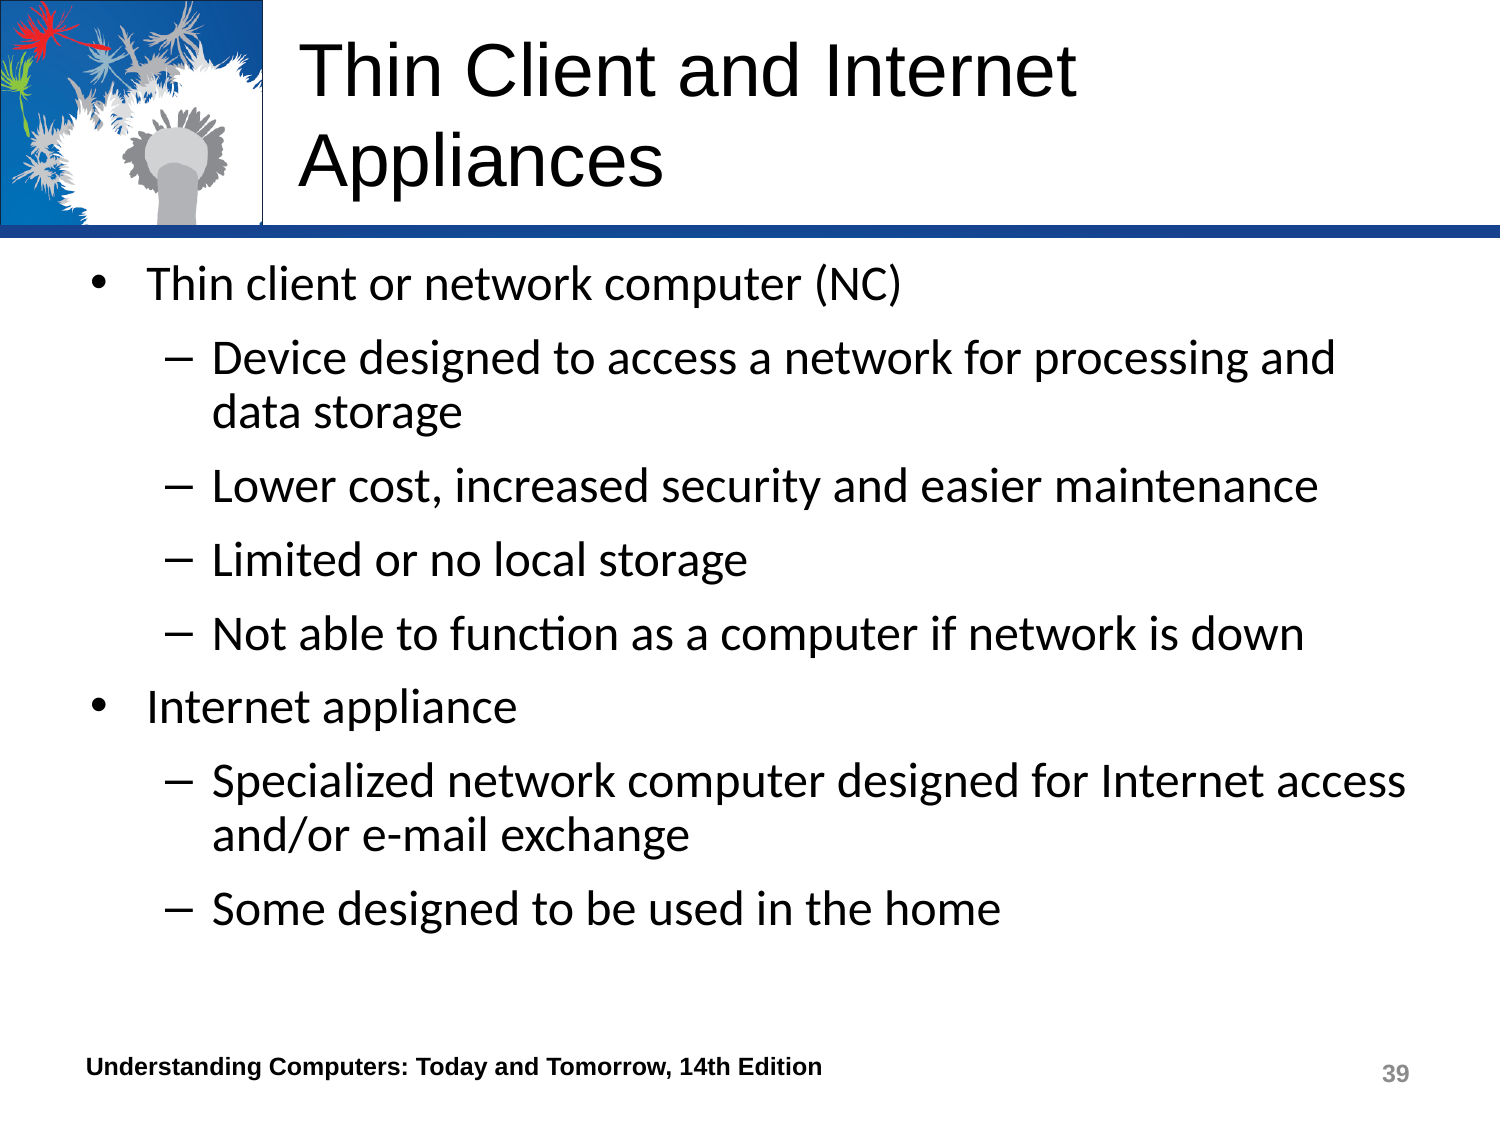

# Thin Client and Internet Appliances
Thin client or network computer (NC)
Device designed to access a network for processing and data storage
Lower cost, increased security and easier maintenance
Limited or no local storage
Not able to function as a computer if network is down
Internet appliance
Specialized network computer designed for Internet access and/or e-mail exchange
Some designed to be used in the home
Understanding Computers: Today and Tomorrow, 14th Edition
39